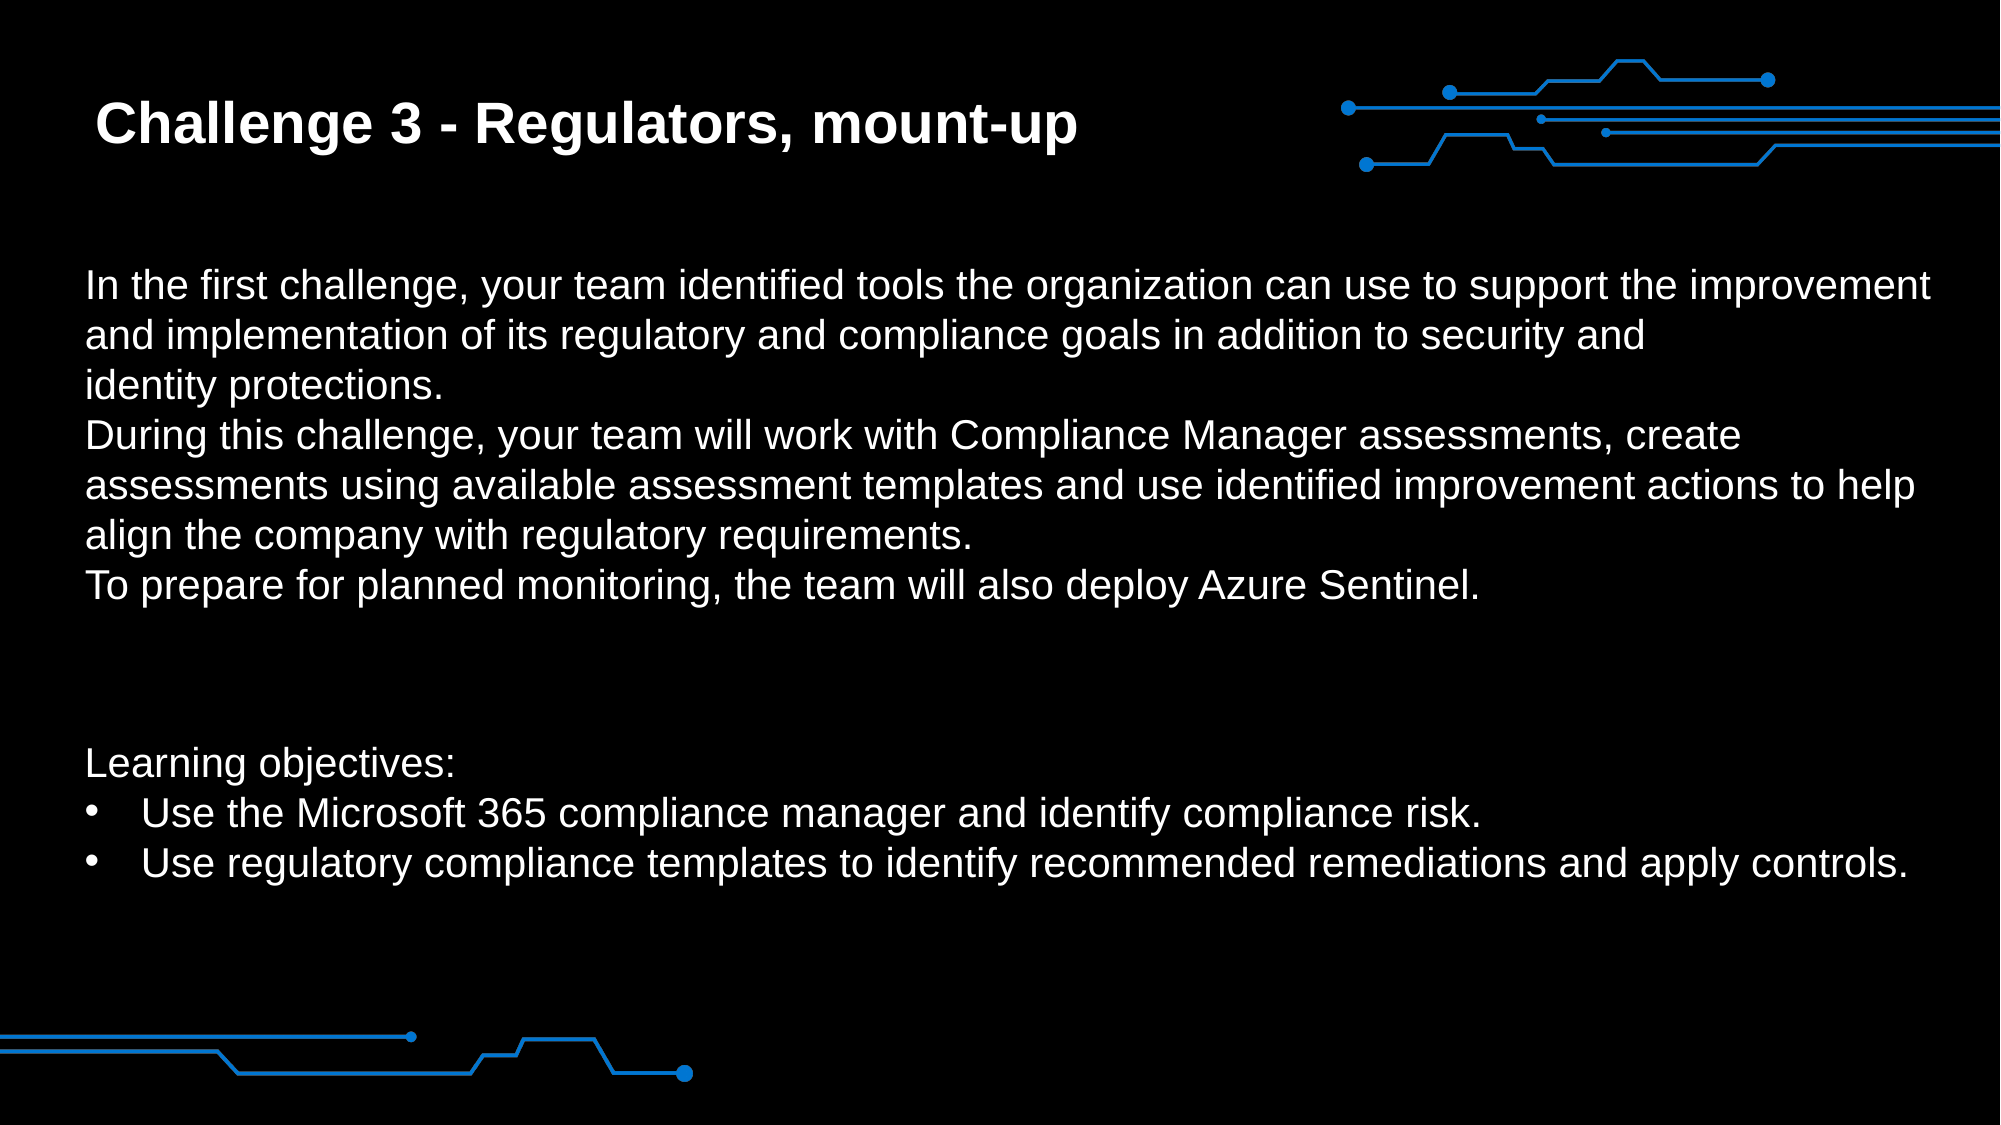

# Challenge 3 - Regulators, mount-up
In the first challenge, your team identified tools the organization can use to support the improvement and implementation of its regulatory and compliance goals in addition to security and identity protections.
During this challenge, your team will work with Compliance Manager assessments, create assessments using available assessment templates and use identified improvement actions to help align the company with regulatory requirements.
To prepare for planned monitoring, the team will also deploy Azure Sentinel.
Learning objectives:
Use the Microsoft 365 compliance manager and identify compliance risk.
Use regulatory compliance templates to identify recommended remediations and apply controls.